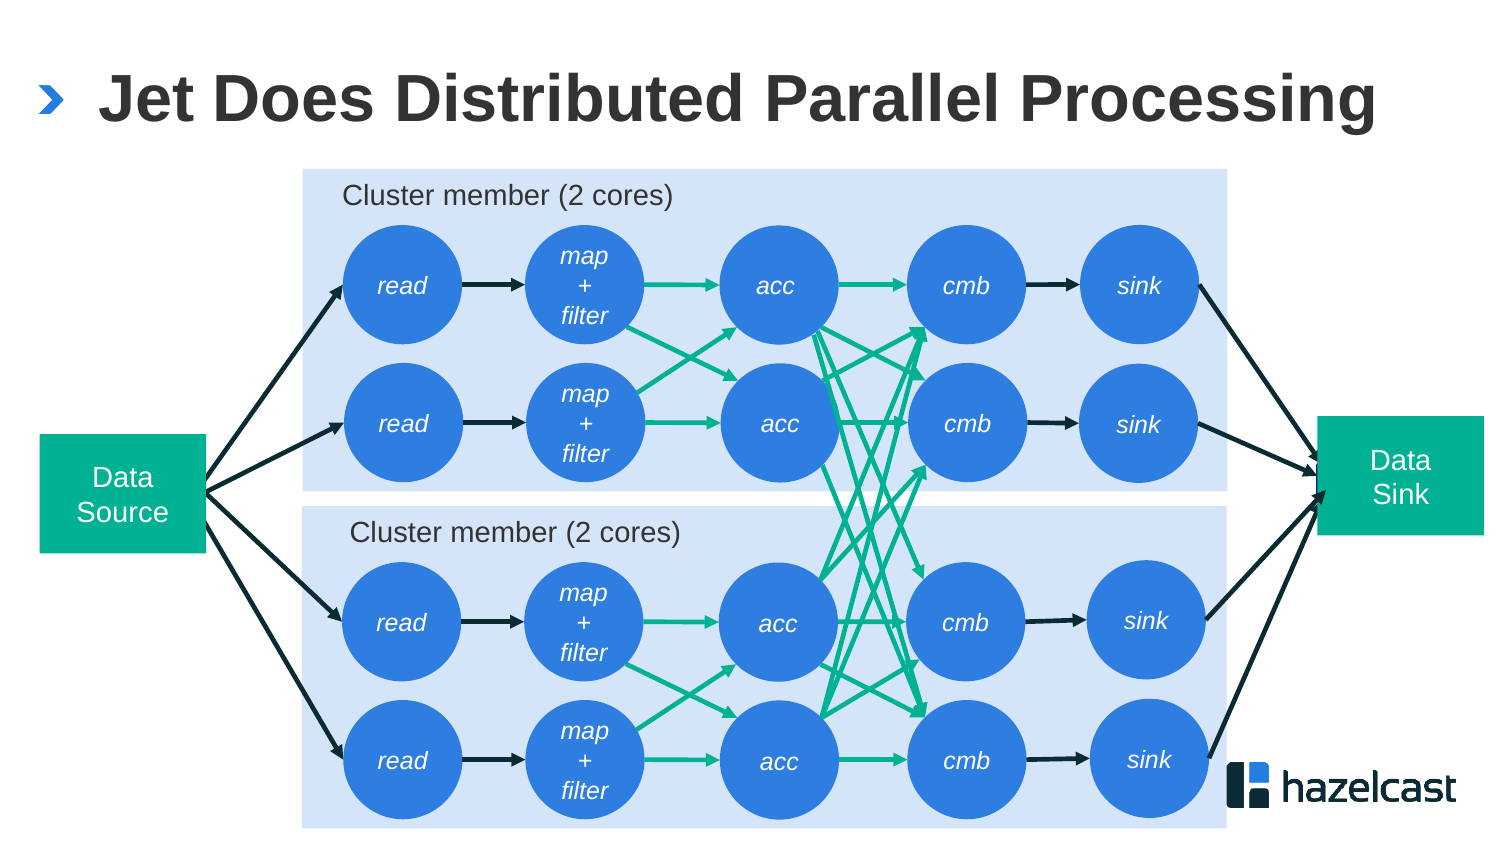

# Jet Does Distributed Parallel Processing
   Cluster member (2 cores)
sink
read
map + filter
cmb
acc
read
map + filter
cmb
acc
sink
Data
Sink
Data Source

    Cluster member (2 cores)
sink
read
map + filter
cmb
acc
sink
read
map + filter
cmb
acc